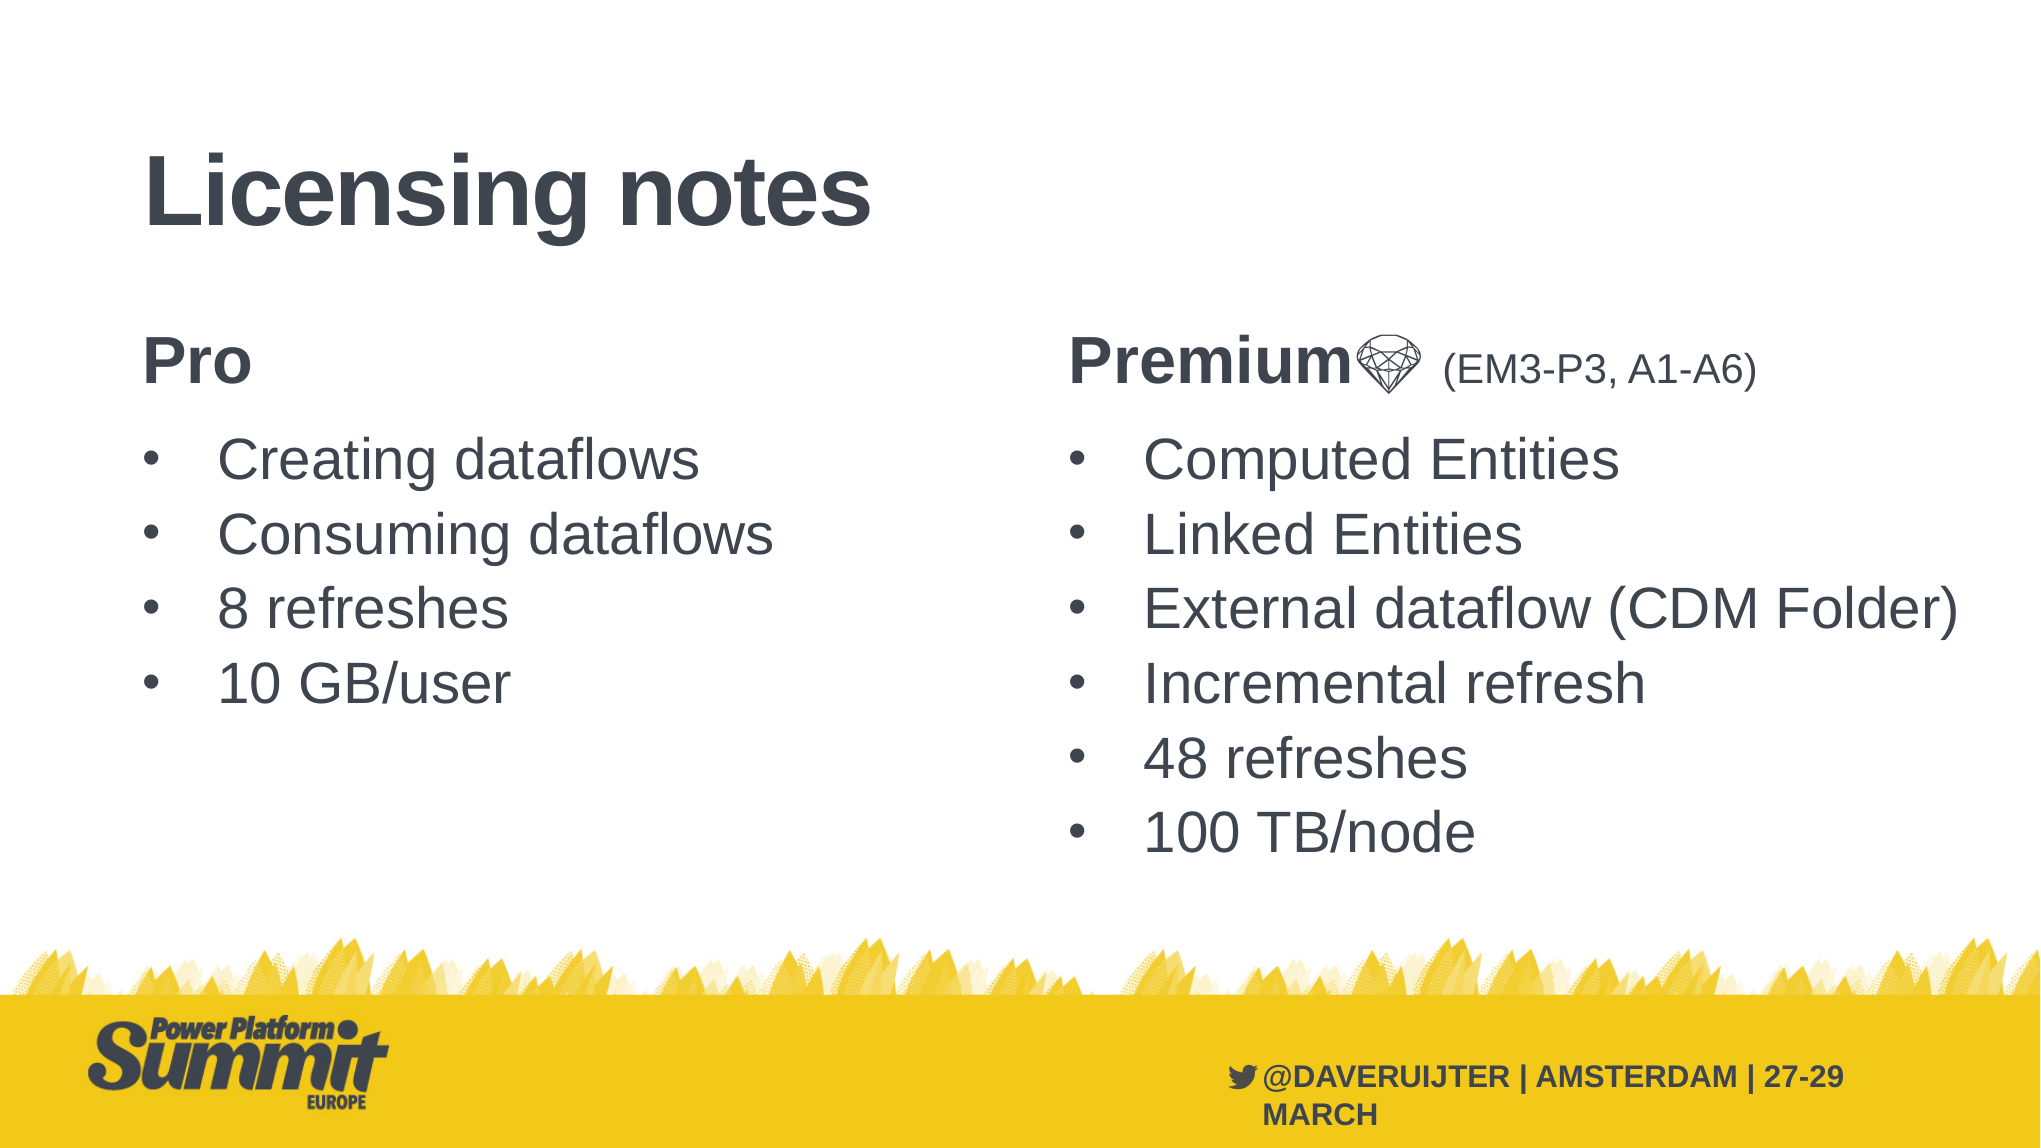

# Licensing notes
Pro
Premium💎 (EM3-P3, A1-A6)
Creating dataflows
Consuming dataflows
8 refreshes
10 GB/user

Computed Entities
Linked Entities
External dataflow (CDM Folder)
Incremental refresh
48 refreshes
100 TB/node